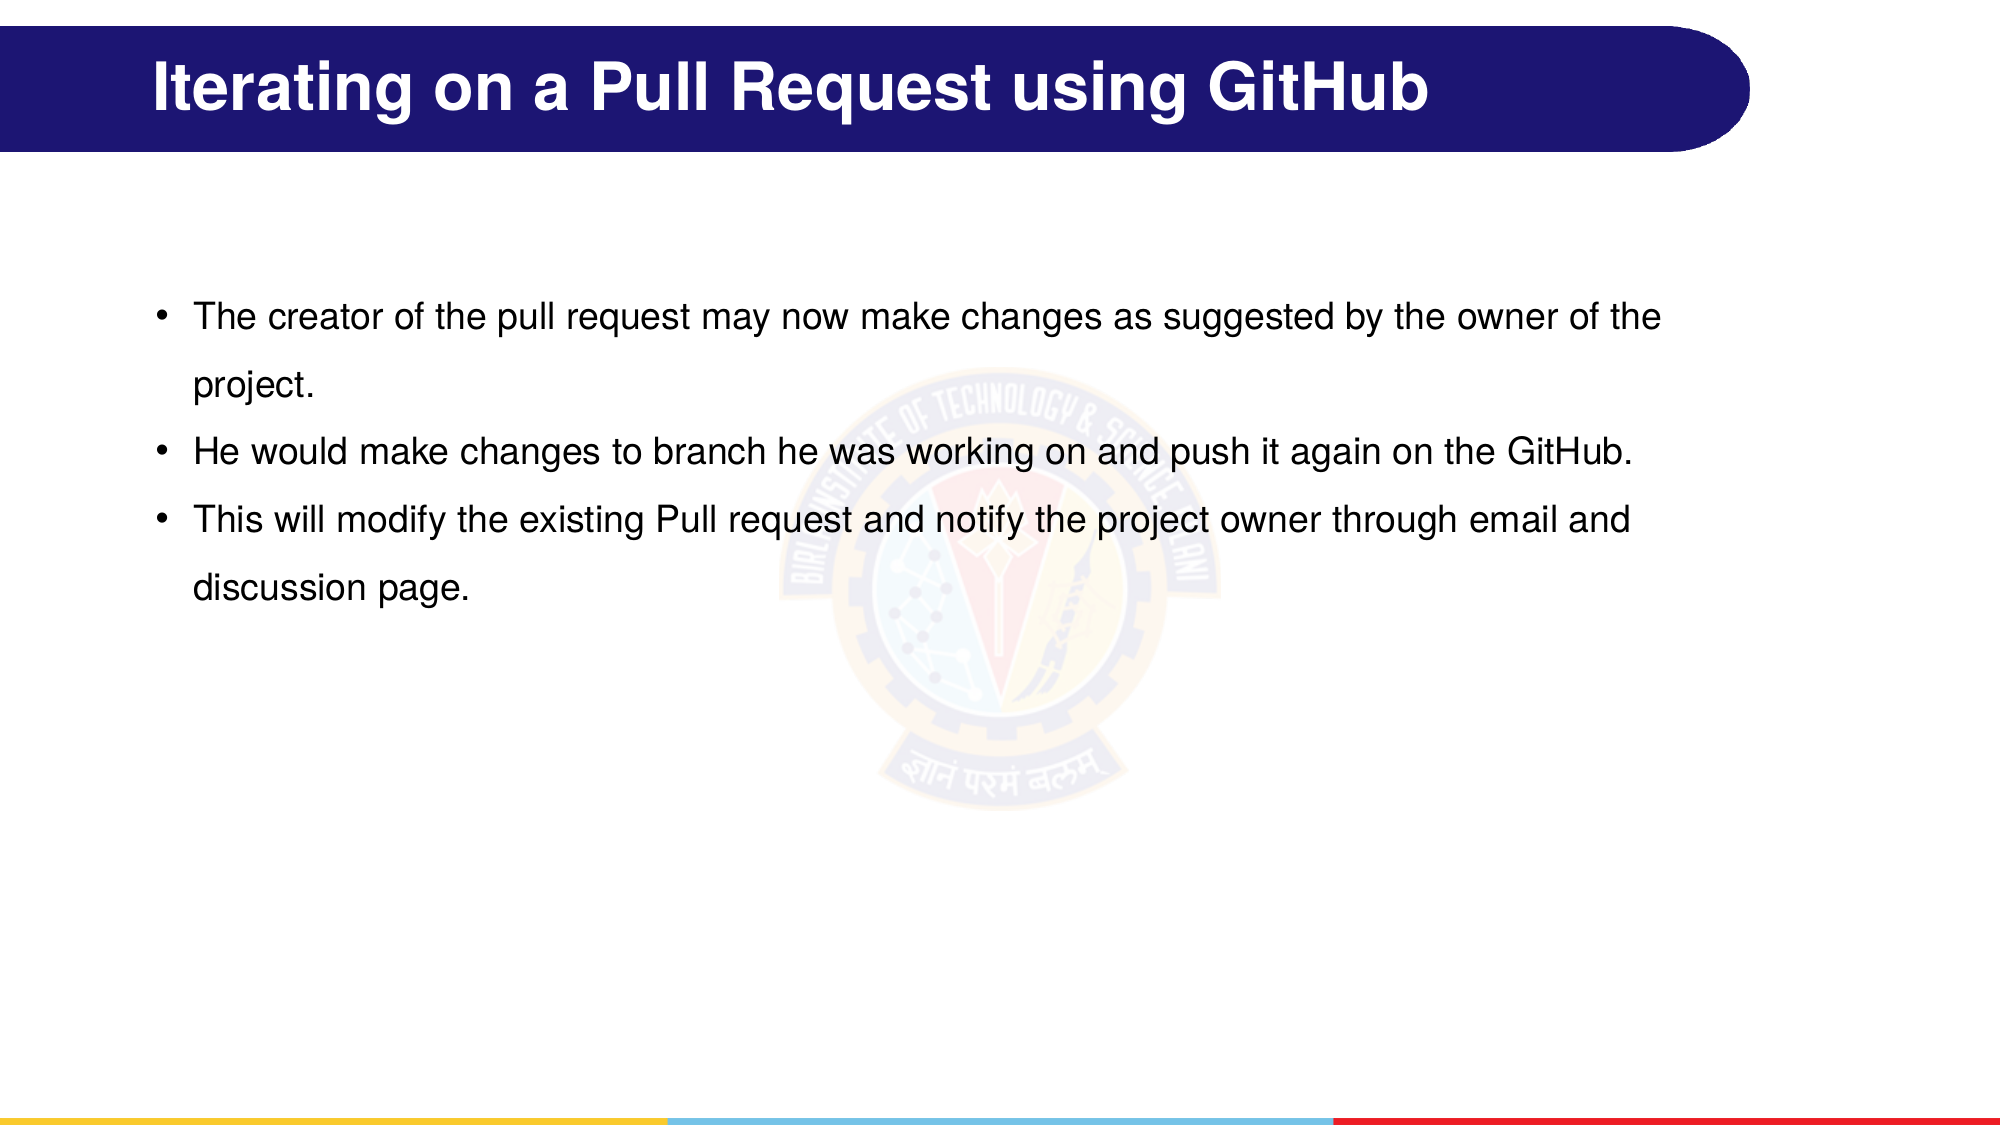

# Iterating on a Pull Request using GitHub

The creator of the pull request may now make changes as suggested by the owner of the project.
He would make changes to branch he was working on and push it again on the GitHub.
This will modify the existing Pull request and notify the project owner through email and discussion page.